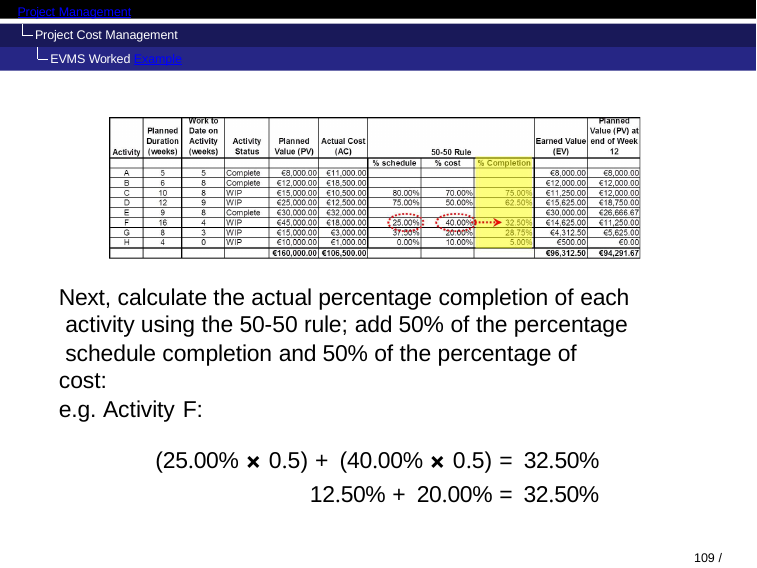

Project Management
Project Cost Management  EVMS Worked Example

Next, calculate the actual percentage completion of each  activity using the 50-50 rule; add 50% of the percentage  schedule completion and 50% of the percentage of cost:
e.g. Activity F:
(25.00% × 0.5) + (40.00% × 0.5) = 32.50%
12.50% + 20.00% = 32.50%
109 / 128